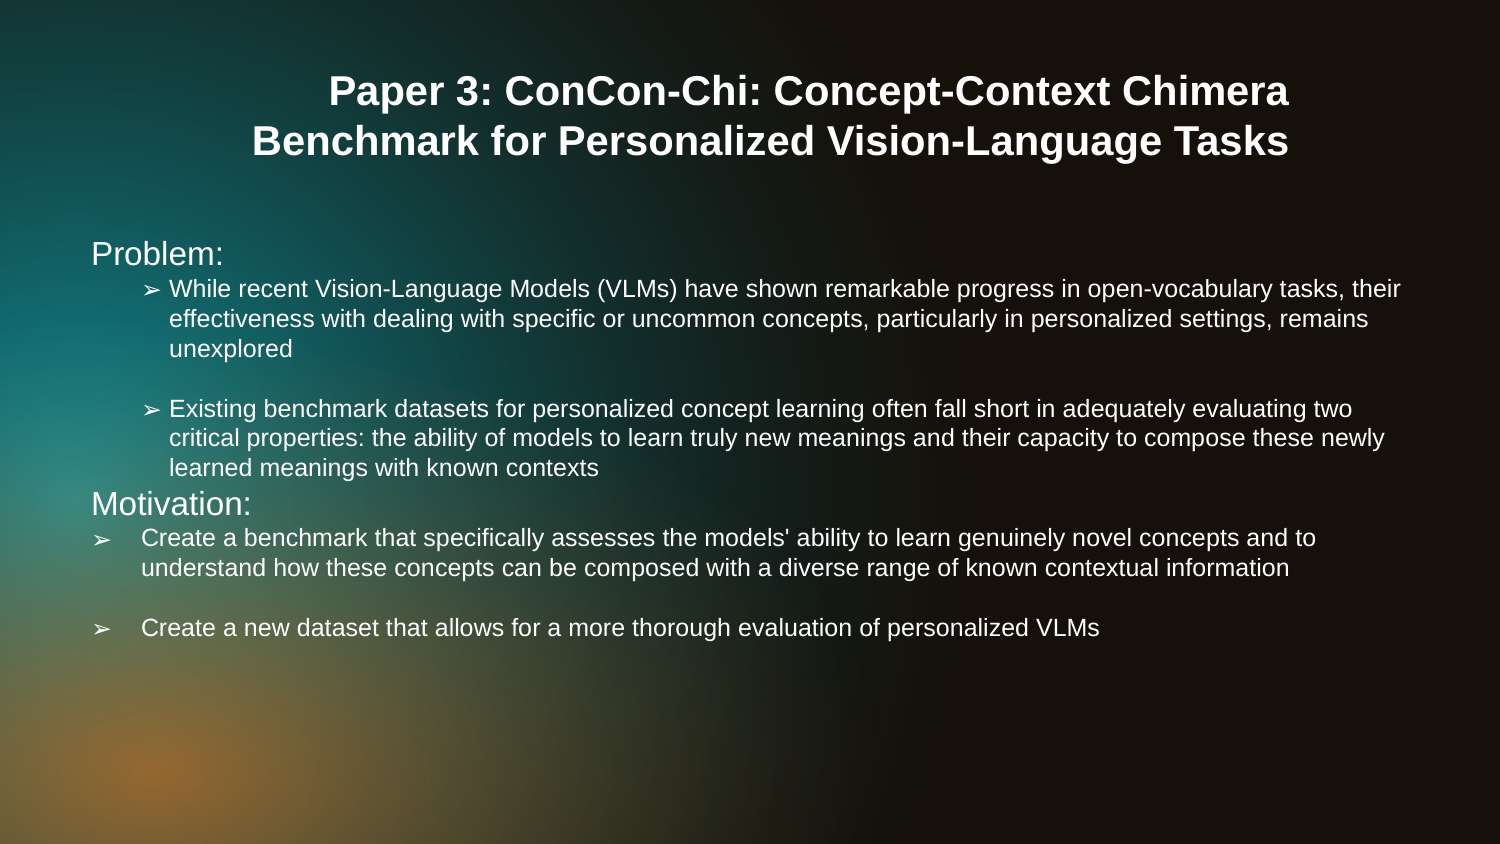

# Paper 3: ConCon-Chi: Concept-Context Chimera Benchmark for Personalized Vision-Language Tasks
Problem:
While recent Vision-Language Models (VLMs) have shown remarkable progress in open-vocabulary tasks, their effectiveness with dealing with specific or uncommon concepts, particularly in personalized settings, remains unexplored

Existing benchmark datasets for personalized concept learning often fall short in adequately evaluating two critical properties: the ability of models to learn truly new meanings and their capacity to compose these newly learned meanings with known contexts
Motivation:
Create a benchmark that specifically assesses the models' ability to learn genuinely novel concepts and to understand how these concepts can be composed with a diverse range of known contextual information

Create a new dataset that allows for a more thorough evaluation of personalized VLMs